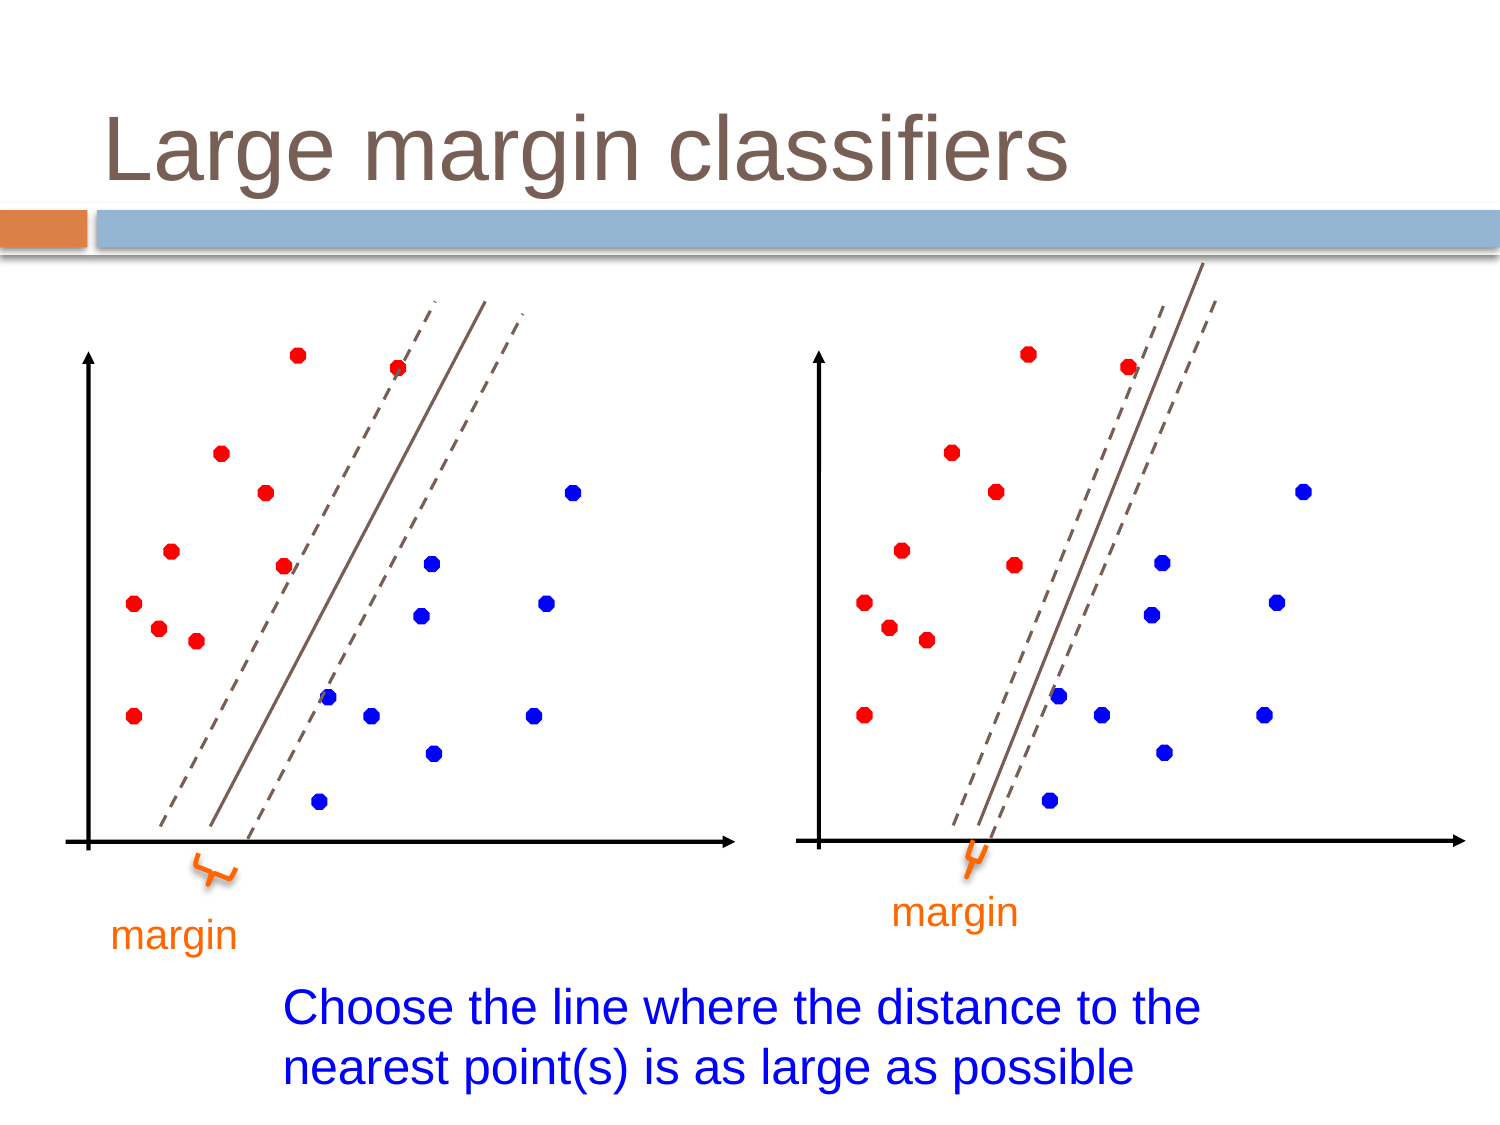

# Large margin classifiers

margin
margin
Choose the line where the distance to the nearest point(s) is as large as possible